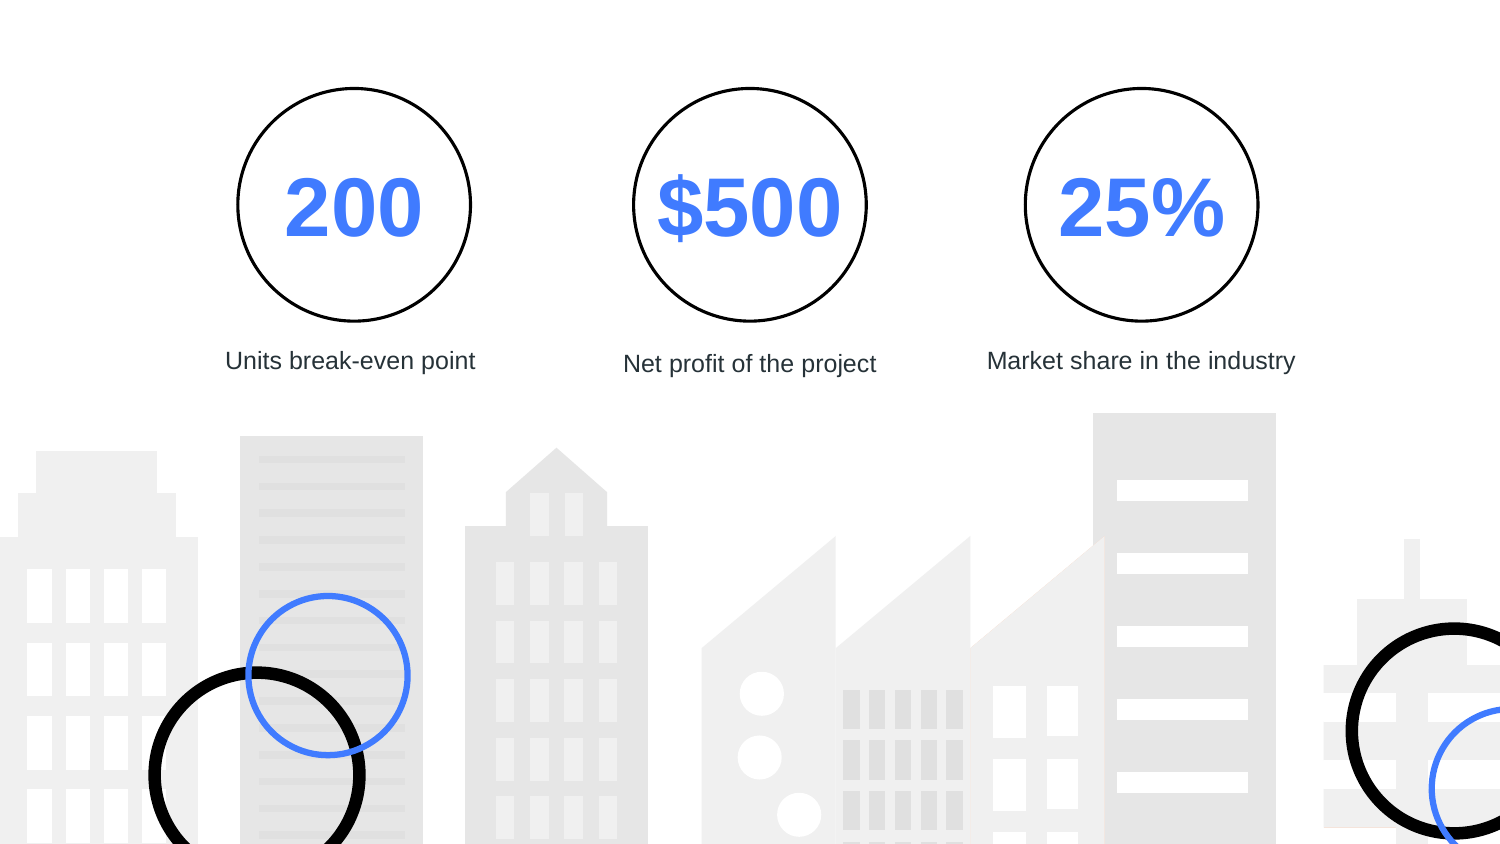

# 200
$500
25%
Units break-even point
Market share in the industry
Net profit of the project